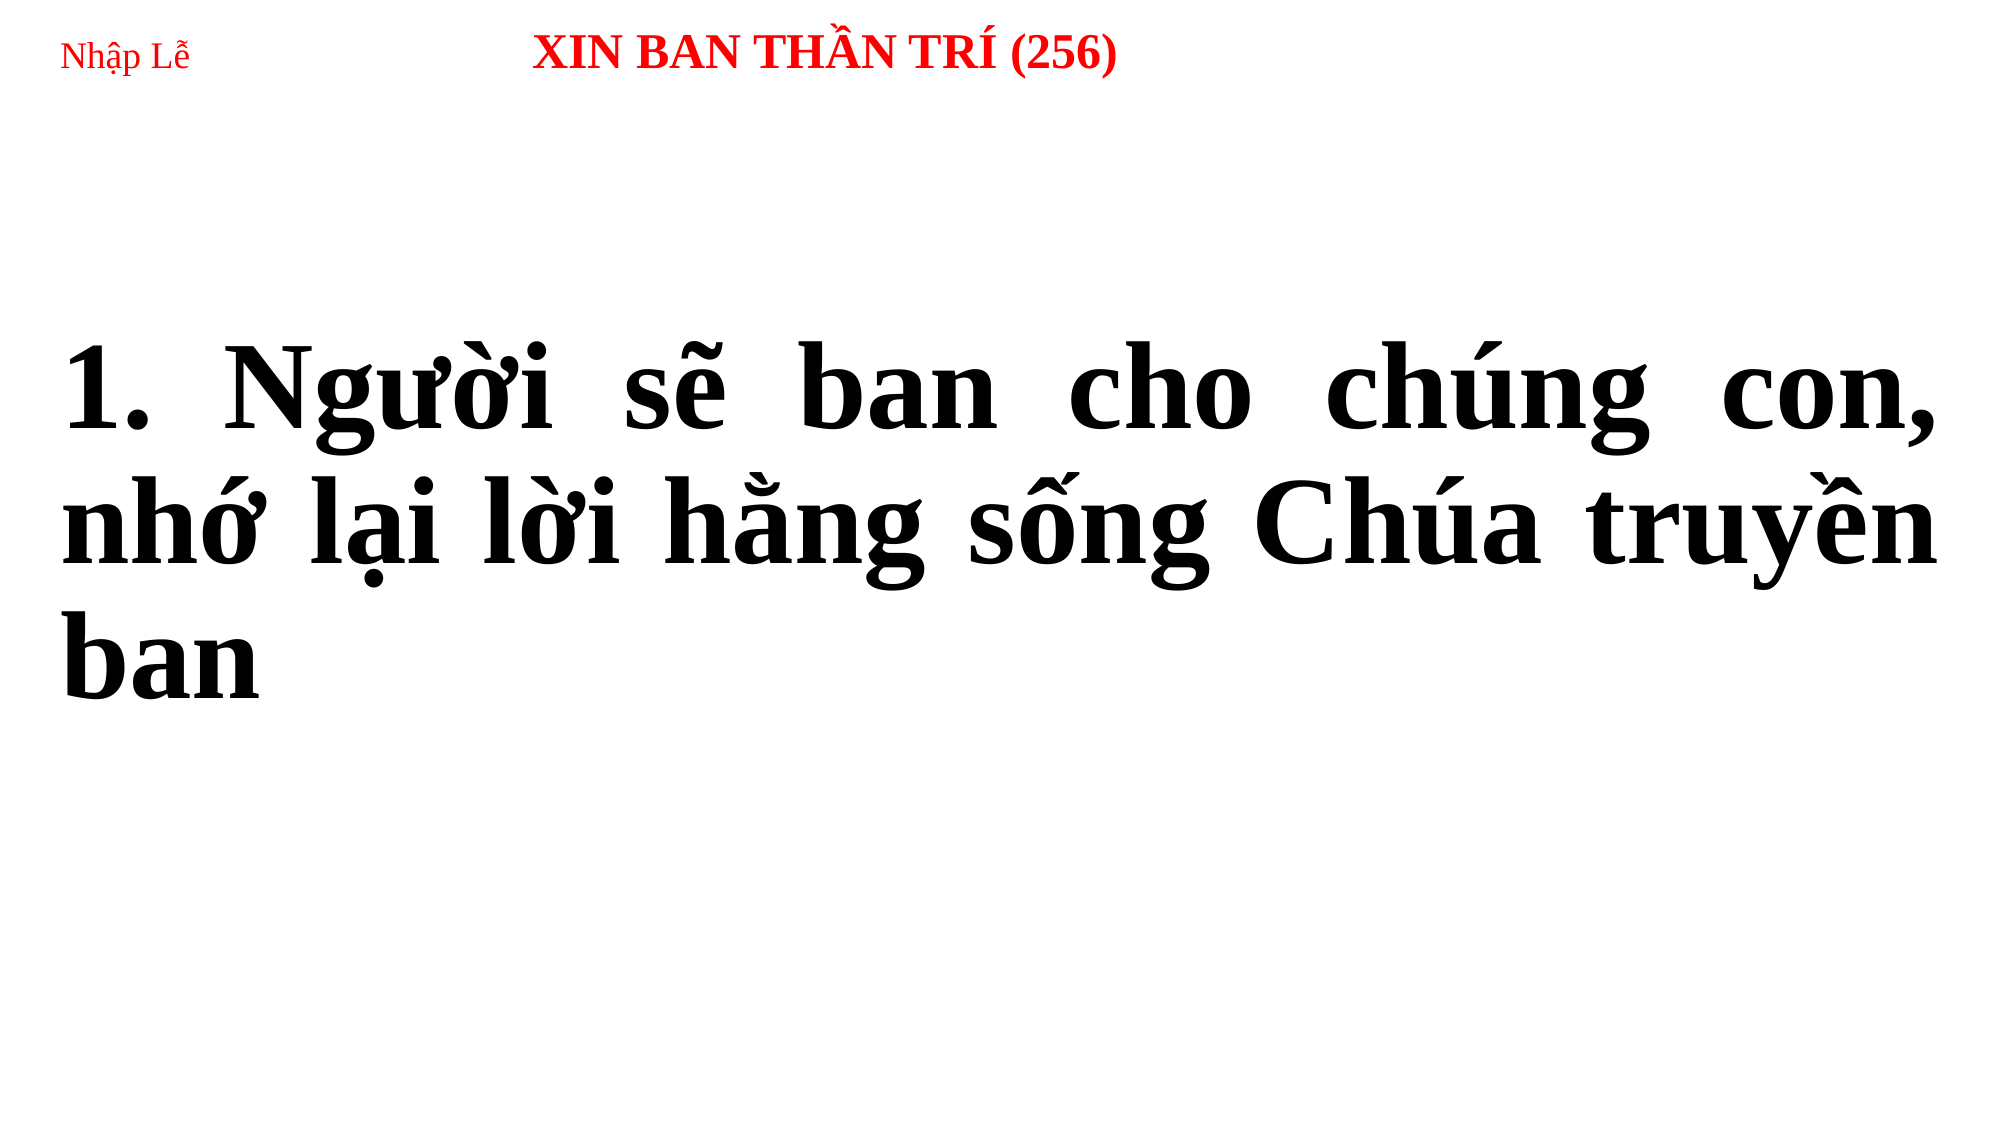

# Nhập Lễ                                    XIN BAN THẦN TRÍ (256)
1. Người sẽ ban cho chúng con, nhớ lại lời hằng sống Chúa truyền ban